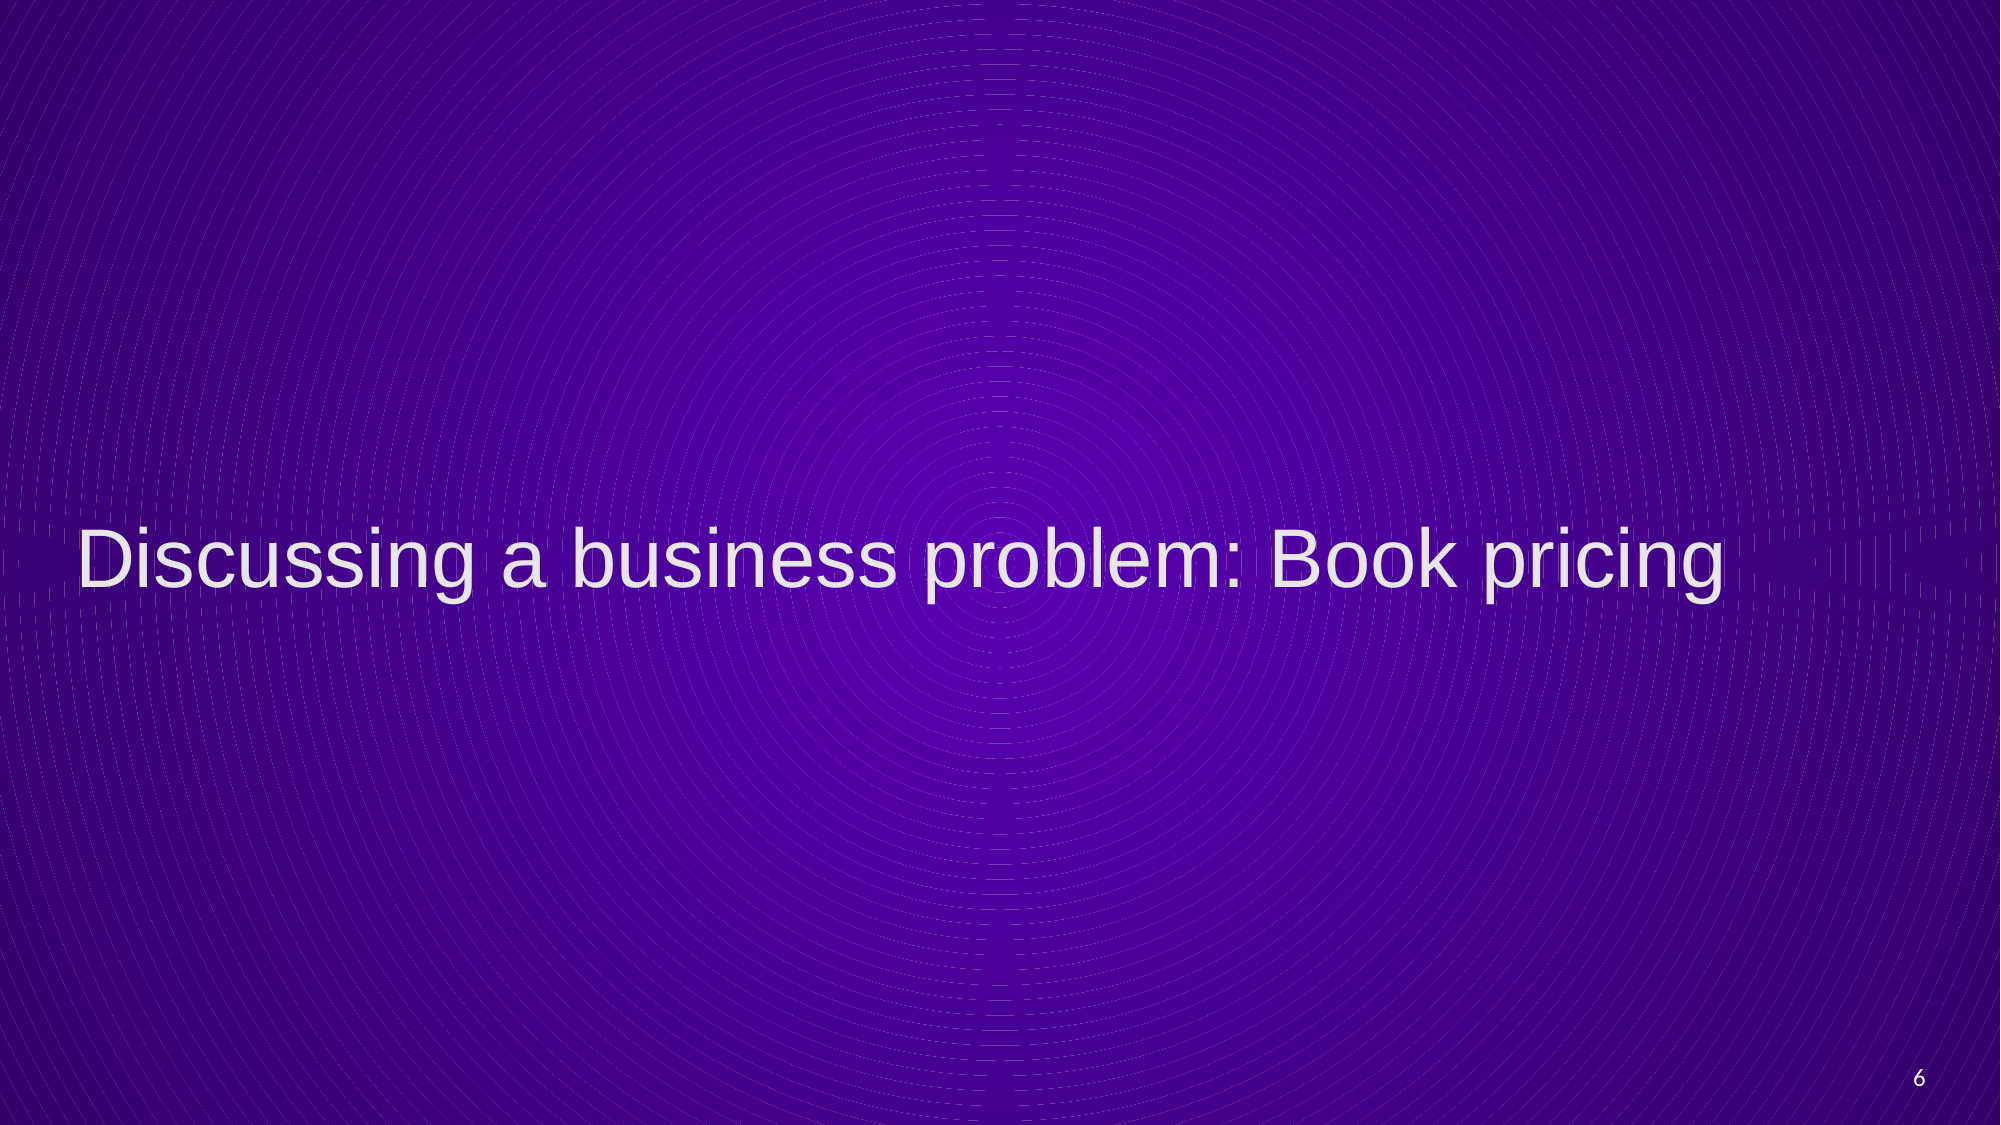

Discussing a business problem: Book pricing

6